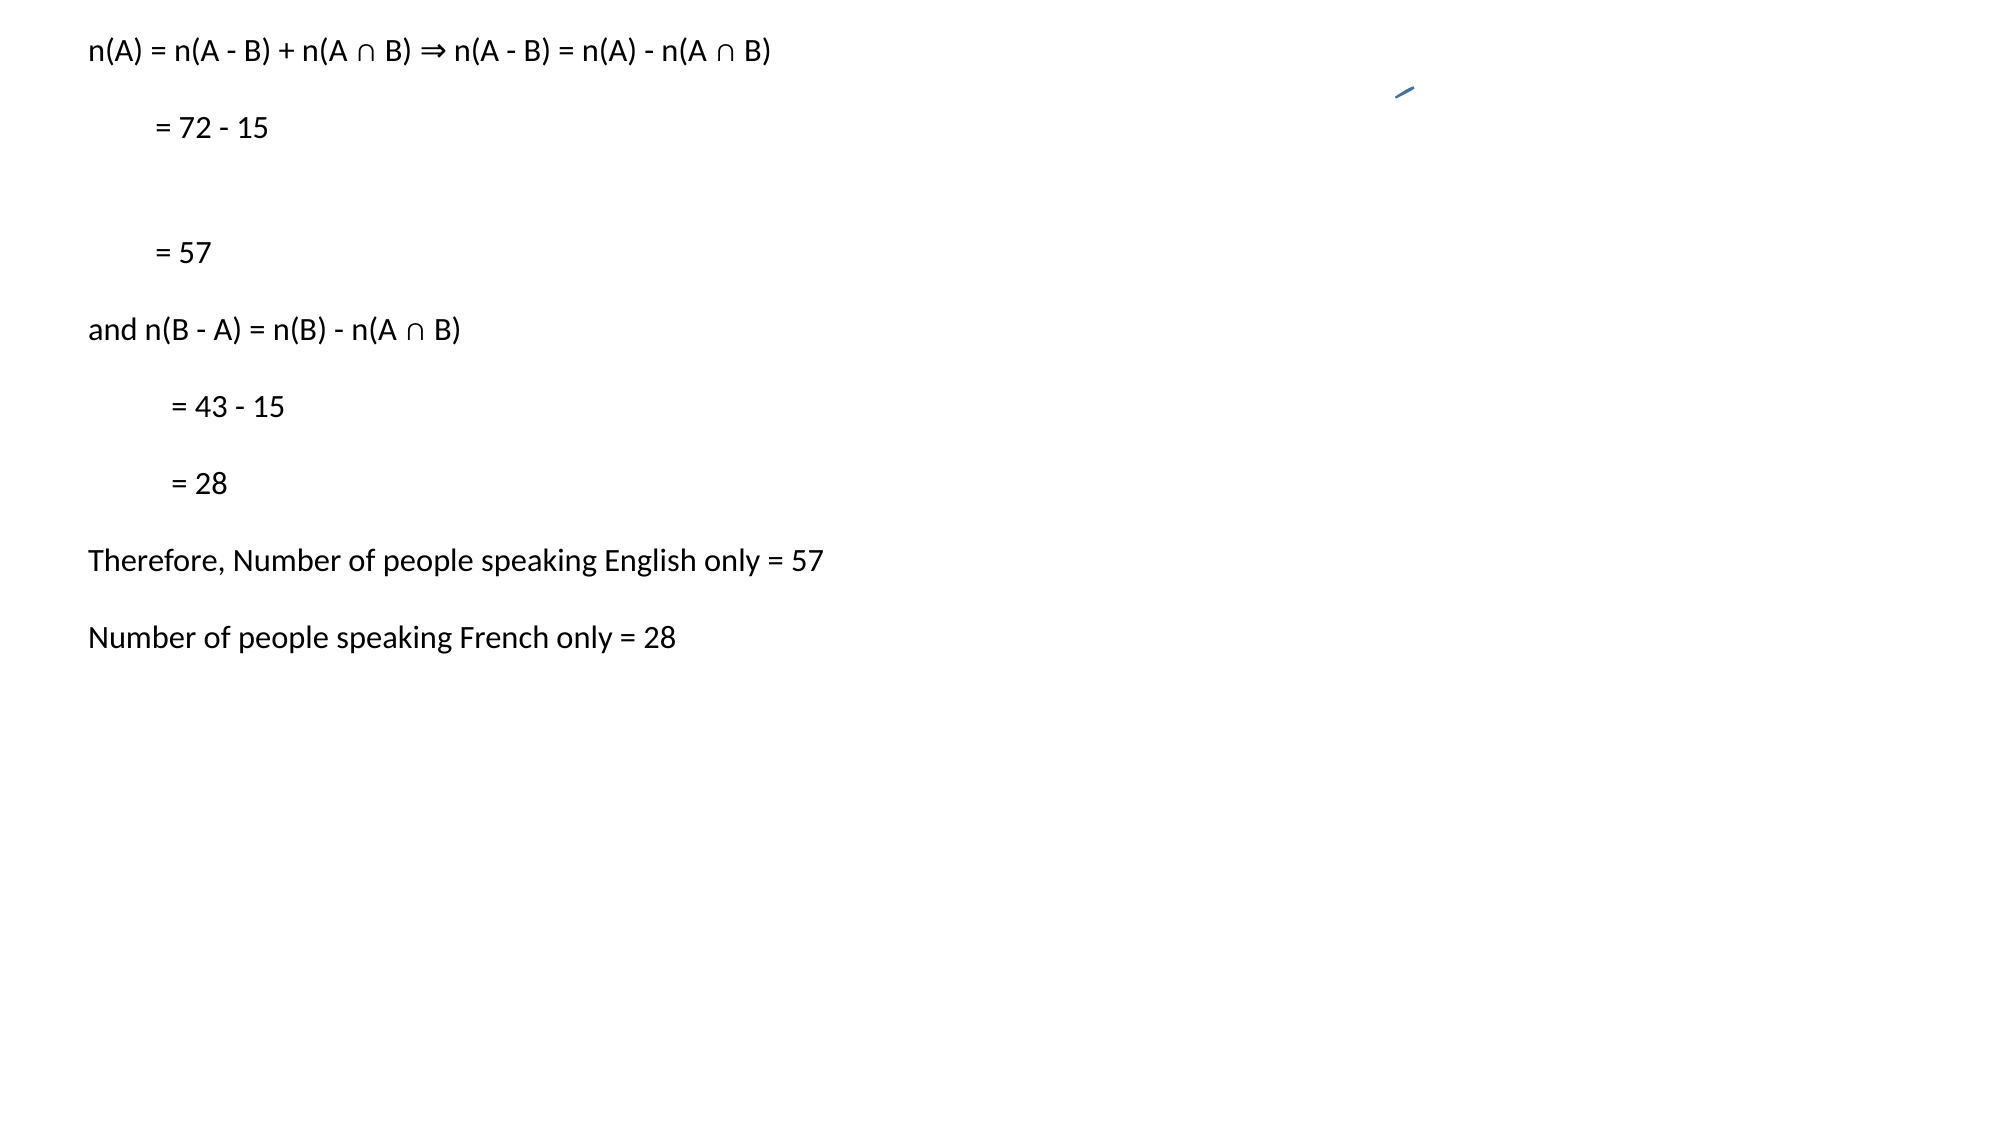

n(A) = n(A - B) + n(A ∩ B) ⇒ n(A - B) = n(A) - n(A ∩ B)
= 72 - 15
= 57
and n(B - A) = n(B) - n(A ∩ B)
= 43 - 15
= 28
Therefore, Number of people speaking English only = 57
Number of people speaking French only = 28